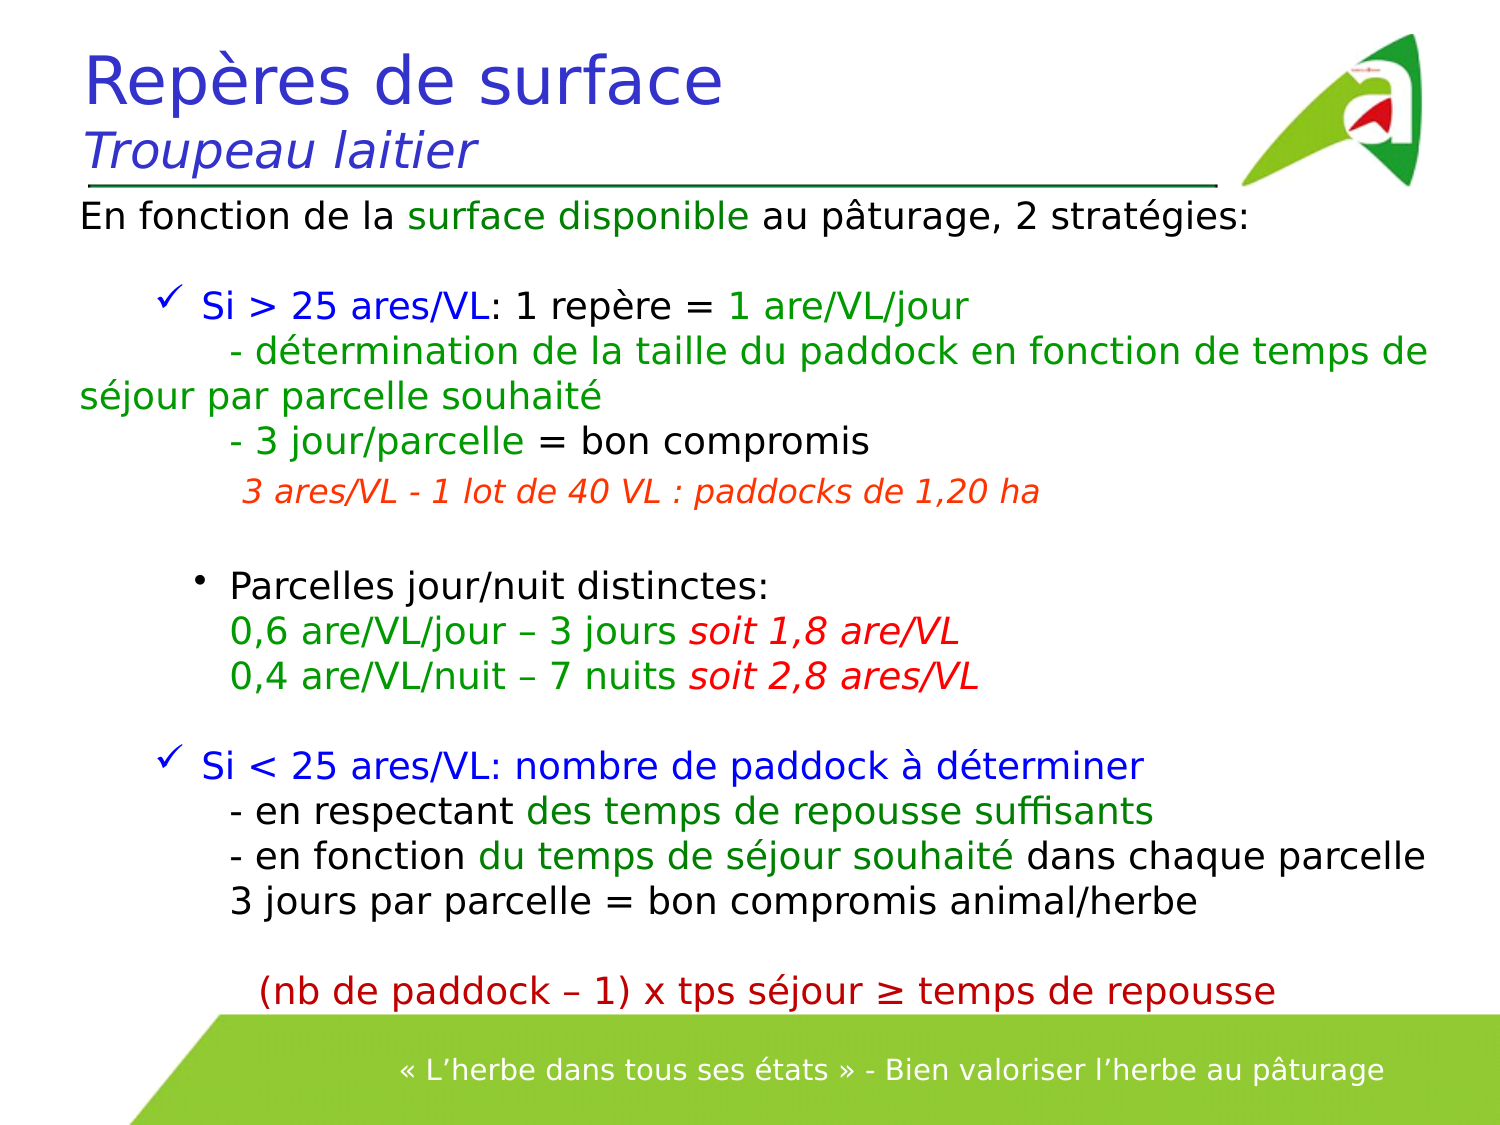

Repères de surface
Troupeau laitier
En fonction de la surface disponible au pâturage, 2 stratégies:

Si > 25 ares/VL: 1 repère = 1 are/VL/jour
	- détermination de la taille du paddock en fonction de temps de séjour par parcelle souhaité
	- 3 jour/parcelle = bon compromis
 3 ares/VL - 1 lot de 40 VL : paddocks de 1,20 ha

Parcelles jour/nuit distinctes:
0,6 are/VL/jour – 3 jours soit 1,8 are/VL
0,4 are/VL/nuit – 7 nuits soit 2,8 ares/VL

Si < 25 ares/VL: nombre de paddock à déterminer
	- en respectant des temps de repousse suffisants
	- en fonction du temps de séjour souhaité dans chaque parcelle
	3 jours par parcelle = bon compromis animal/herbe

 (nb de paddock – 1) x tps séjour ≥ temps de repousse

« L’herbe dans tous ses états » - Bien valoriser l’herbe au pâturage